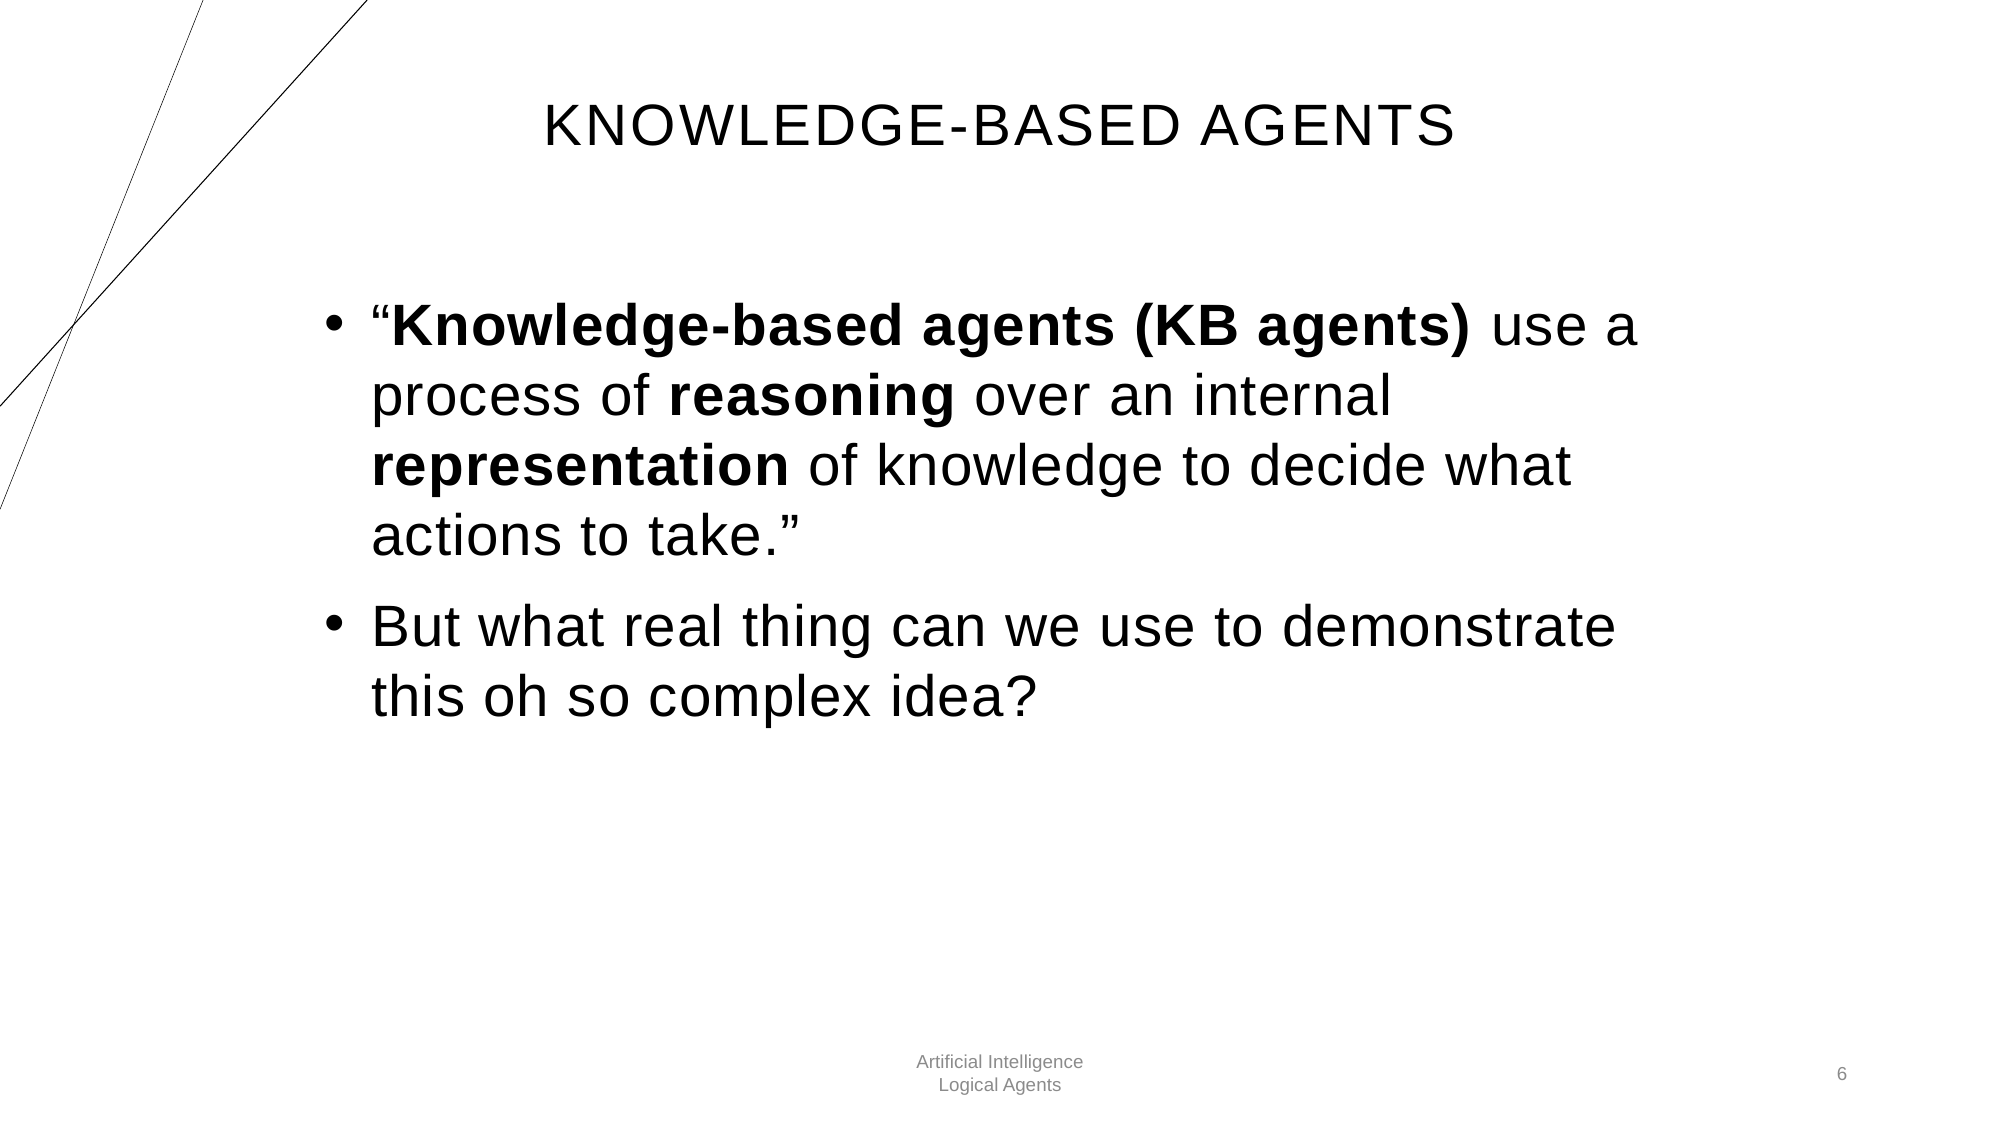

# Knowledge-Based Agents
“Knowledge-based agents (KB agents) use a process of reasoning over an internal representation of knowledge to decide what actions to take.”
But what real thing can we use to demonstrate this oh so complex idea?
Artificial Intelligence
Logical Agents
6